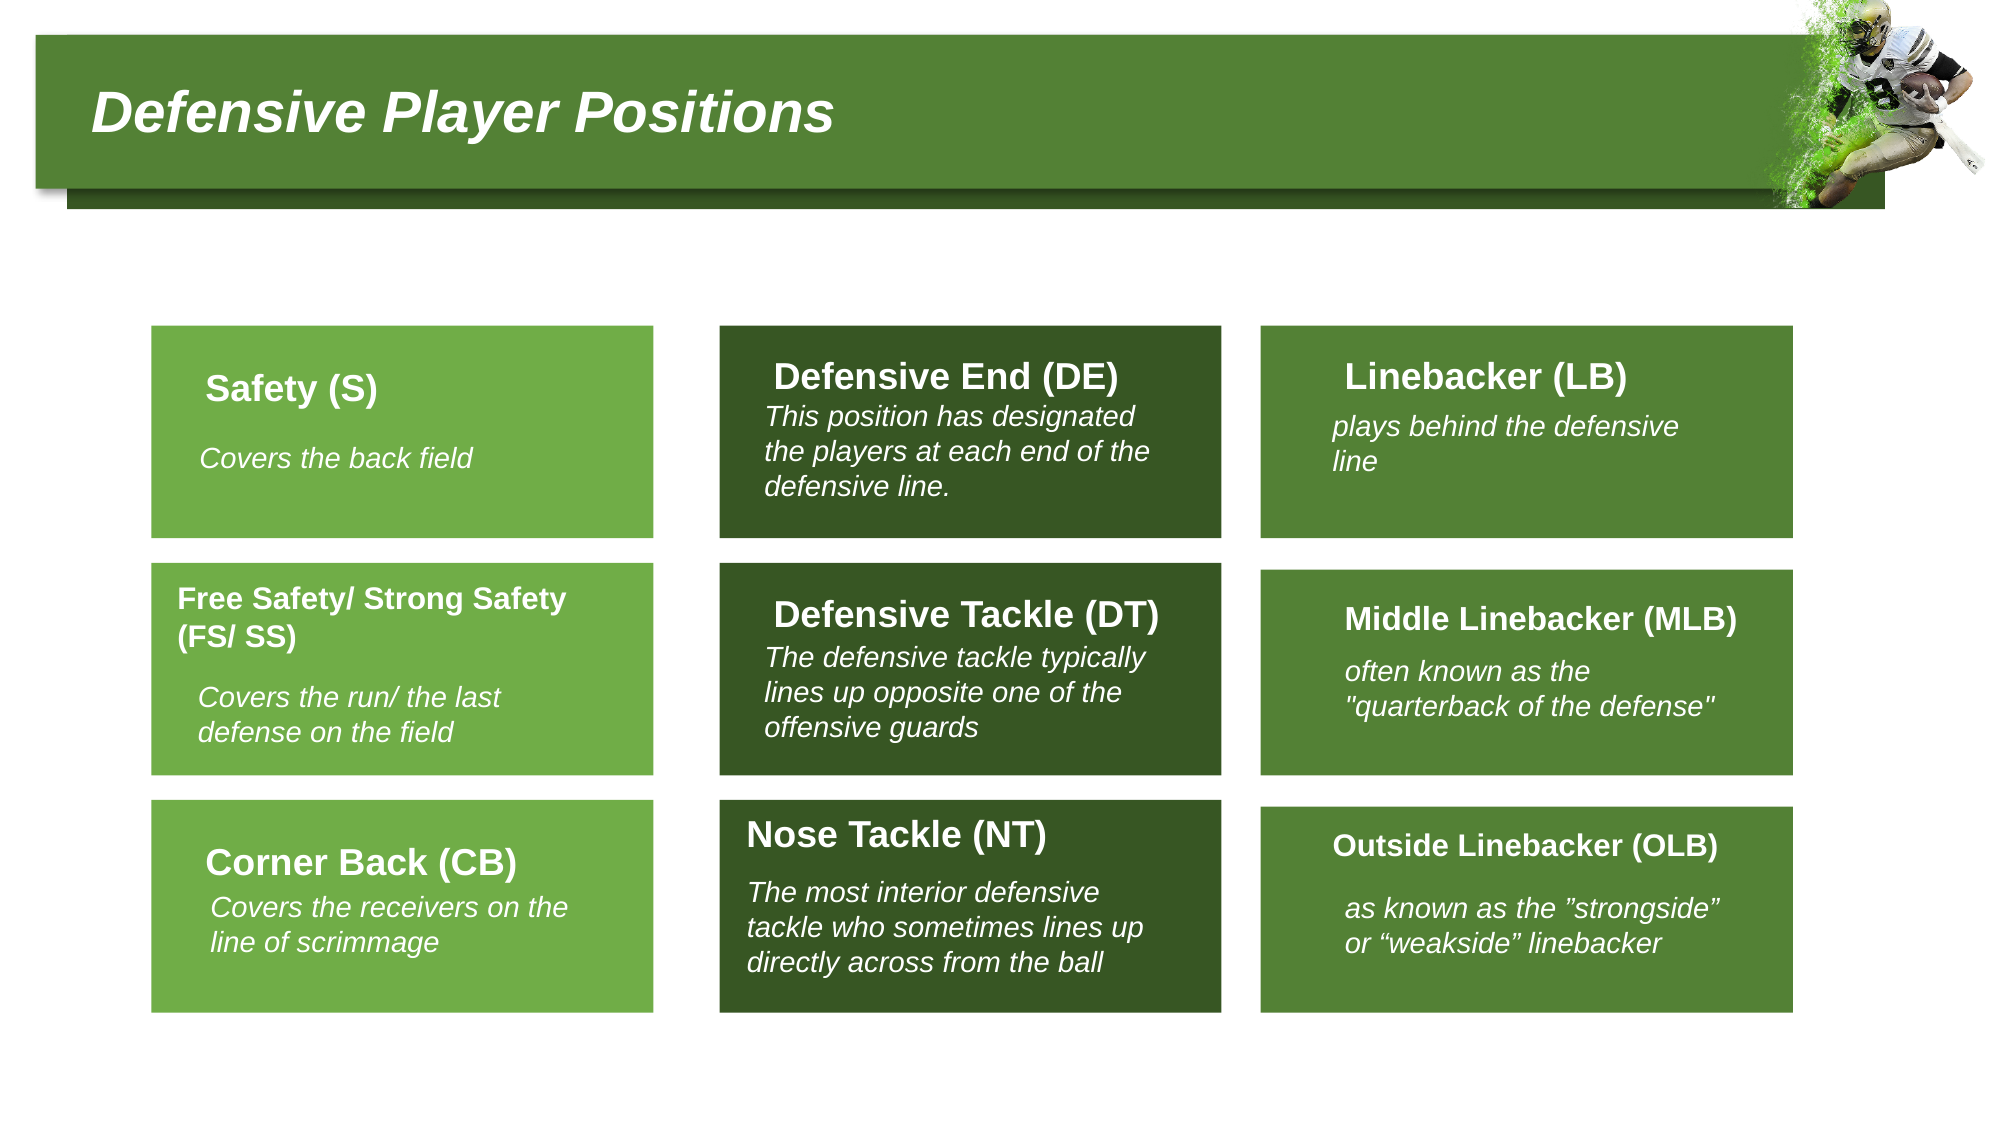

Defensive Player Positions

Defensive End (DE)

Linebacker (LB)
plays behind the defensive line
Safety (S)

This position has designated the players at each end of the defensive line.
Covers the back field

Free Safety/ Strong Safety (FS/ SS)
Defensive Tackle (DT)

Middle Linebacker (MLB)
often known as the "quarterback of the defense"
The defensive tackle typically lines up opposite one of the offensive guards
Covers the run/ the last defense on the field

Nose Tackle (NT)

Outside Linebacker (OLB)
as known as the ”strongside” or “weakside” linebacker
Corner Back (CB)
The most interior defensive tackle who sometimes lines up directly across from the ball
Covers the receivers on the line of scrimmage